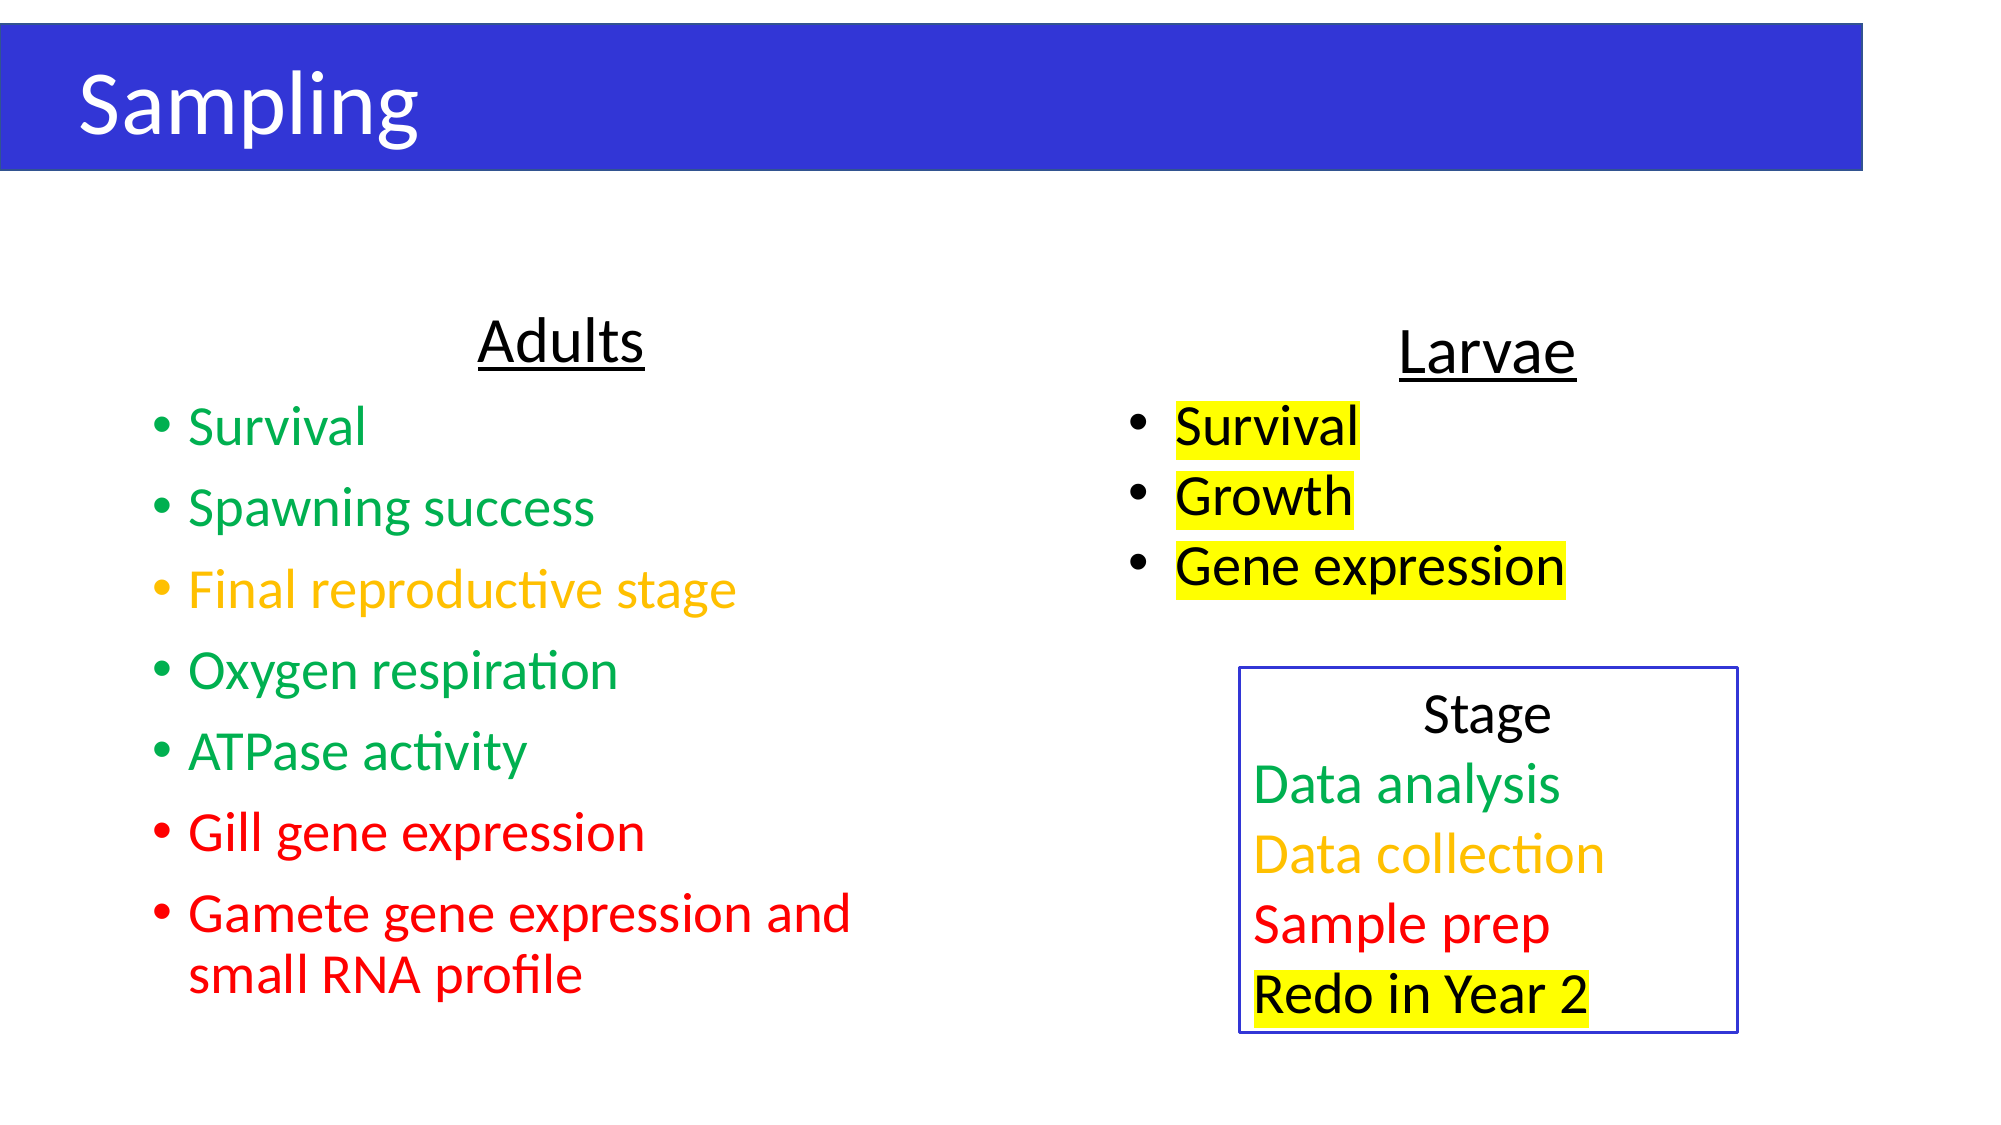

Sampling

Adults
Survival
Spawning success
Final reproductive stage
Oxygen respiration
ATPase activity
Gill gene expression
Gamete gene expression and small RNA profile

Larvae
Survival
Growth
Gene expression
Stage
Data analysis
Data collection
Sample prep
Redo in Year 2